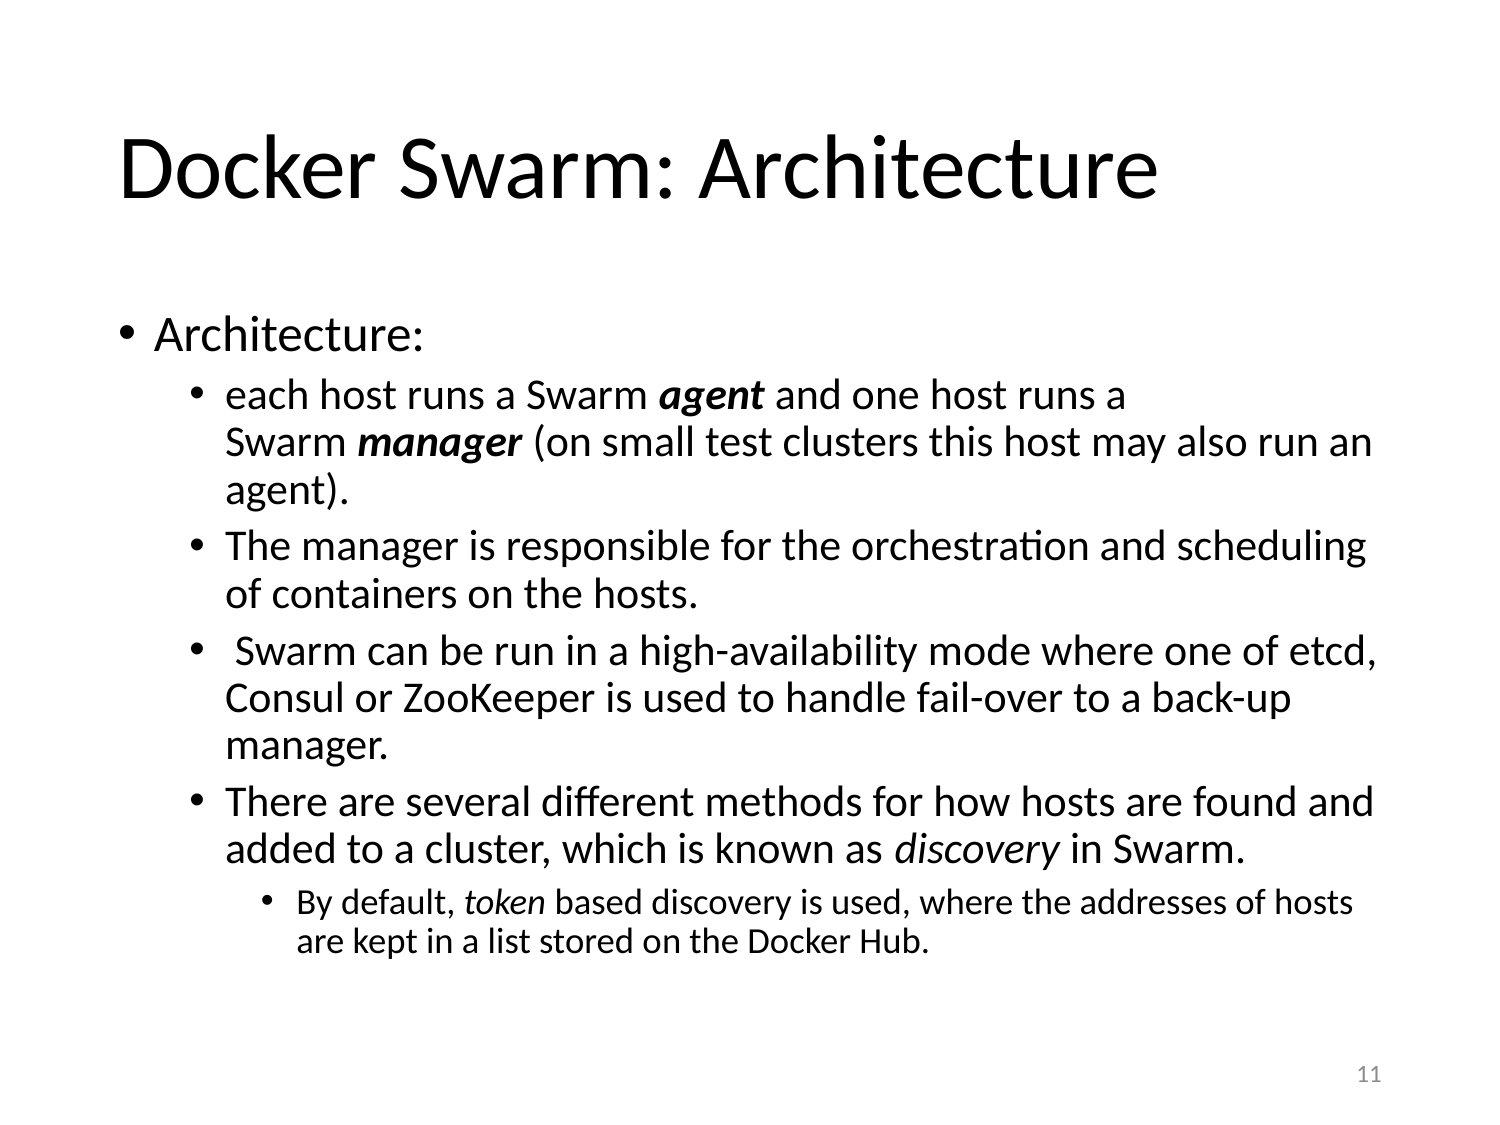

# Docker Swarm: Architecture
Architecture:
each host runs a Swarm agent and one host runs a Swarm manager (on small test clusters this host may also run an agent).
The manager is responsible for the orchestration and scheduling of containers on the hosts.
 Swarm can be run in a high-availability mode where one of etcd, Consul or ZooKeeper is used to handle fail-over to a back-up manager.
There are several different methods for how hosts are found and added to a cluster, which is known as discovery in Swarm.
By default, token based discovery is used, where the addresses of hosts are kept in a list stored on the Docker Hub.
11